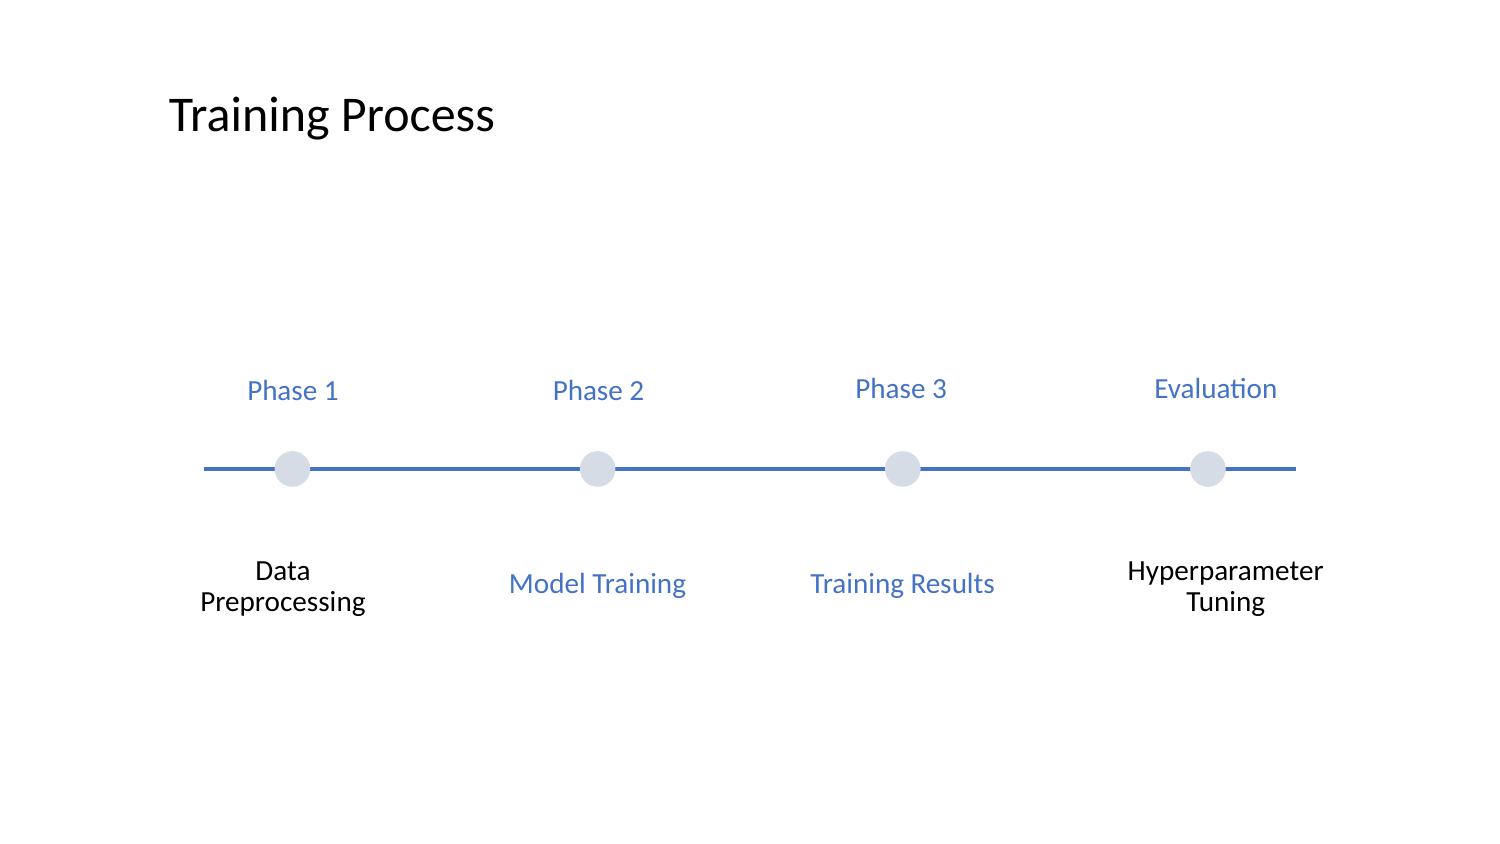

# Training Process
Phase 3                                Evaluation
Phase 1                                 Phase 2

Data Preprocessing
Hyperparameter Tuning
Model Training
Training Results